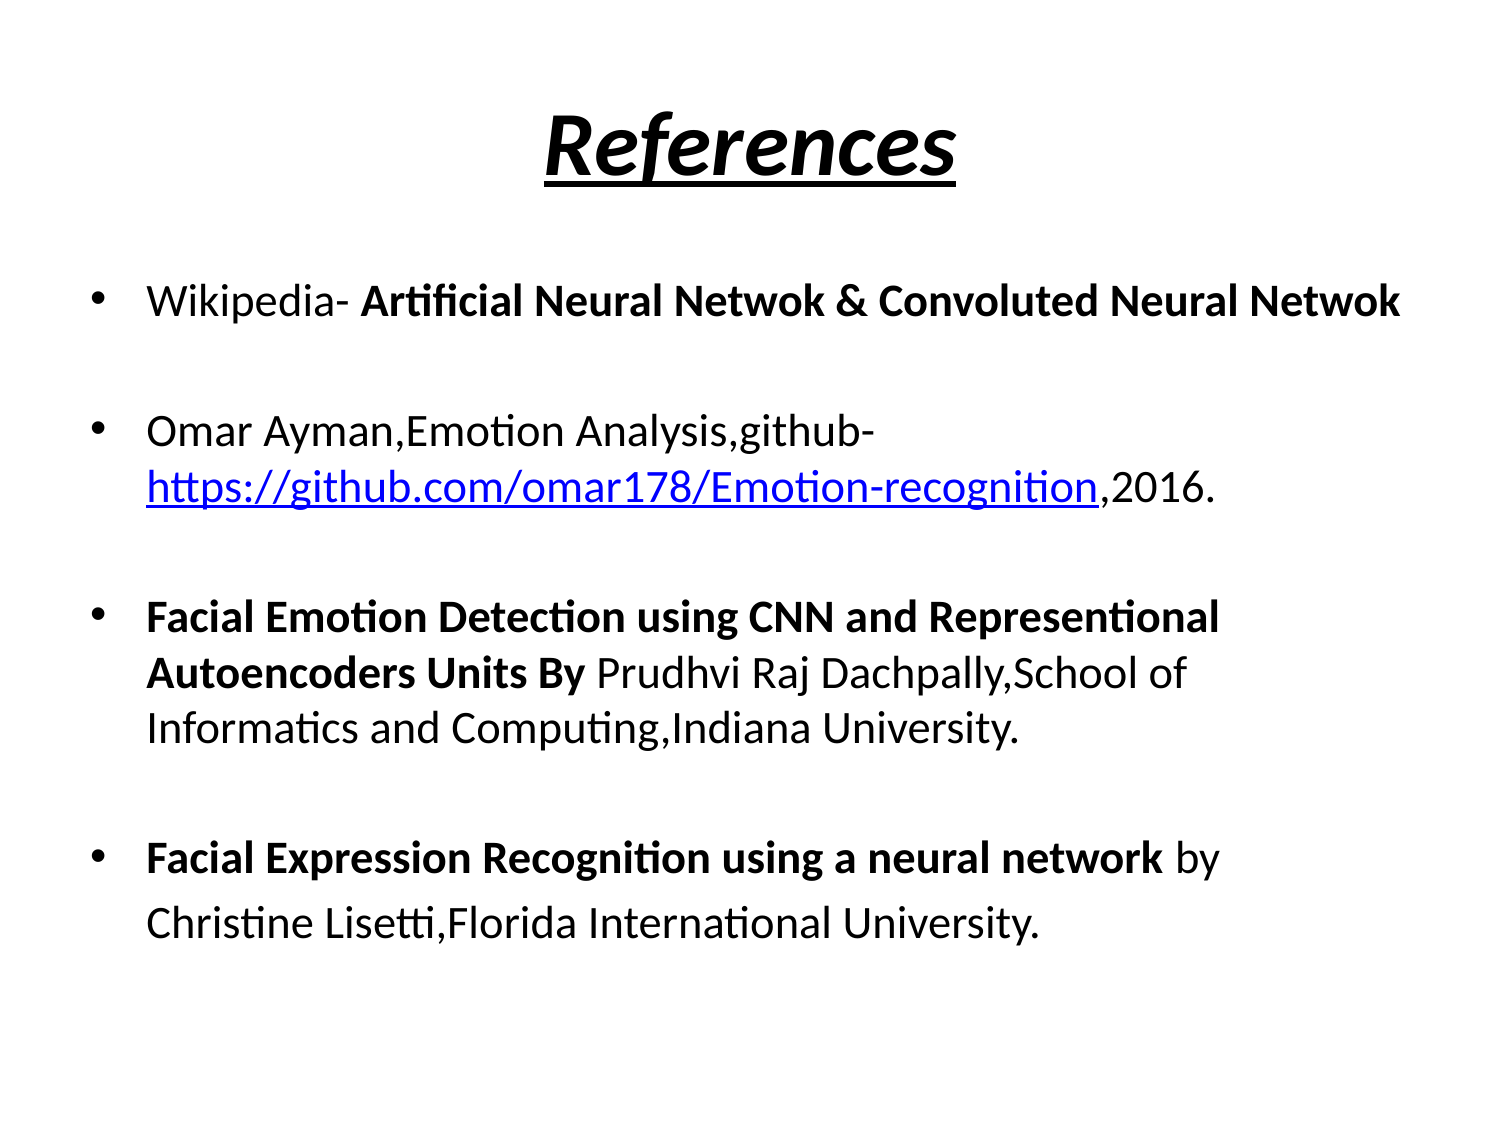

# References
Wikipedia- Artificial Neural Netwok & Convoluted Neural Netwok

Omar Ayman,Emotion Analysis,github-https://github.com/omar178/Emotion-recognition,2016.

Facial Emotion Detection using CNN and Representional Autoencoders Units By Prudhvi Raj Dachpally,School of Informatics and Computing,Indiana University.

Facial Expression Recognition using a neural network by
	Christine Lisetti,Florida International University.